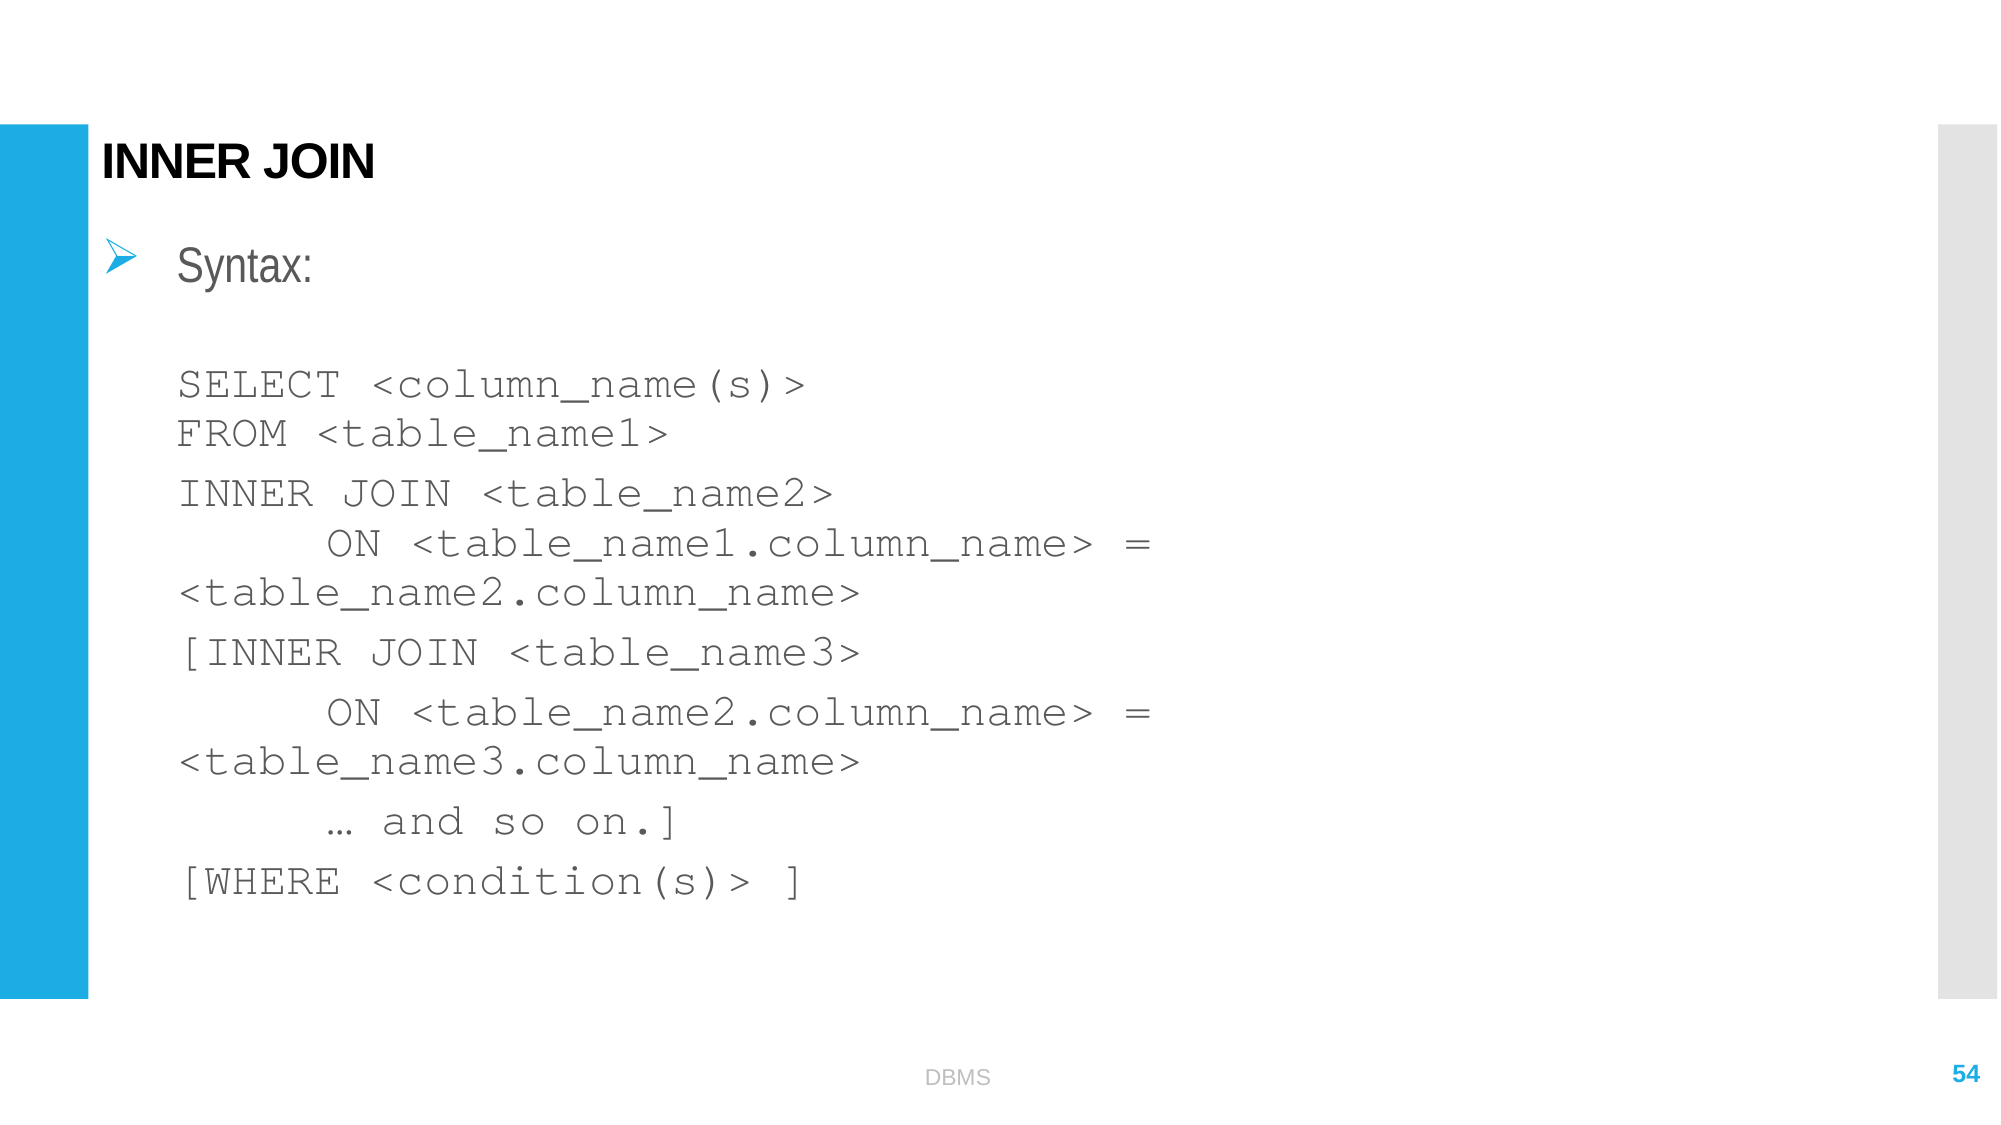

# INNER JOIN
Syntax:

SELECT <column_name(s)>
FROM <table_name1>
INNER JOIN <table_name2>
	ON <table_name1.column_name> = <table_name2.column_name>
[INNER JOIN <table_name3>
	ON <table_name2.column_name> = <table_name3.column_name>
	… and so on.]
[WHERE <condition(s)> ]
54
DBMS